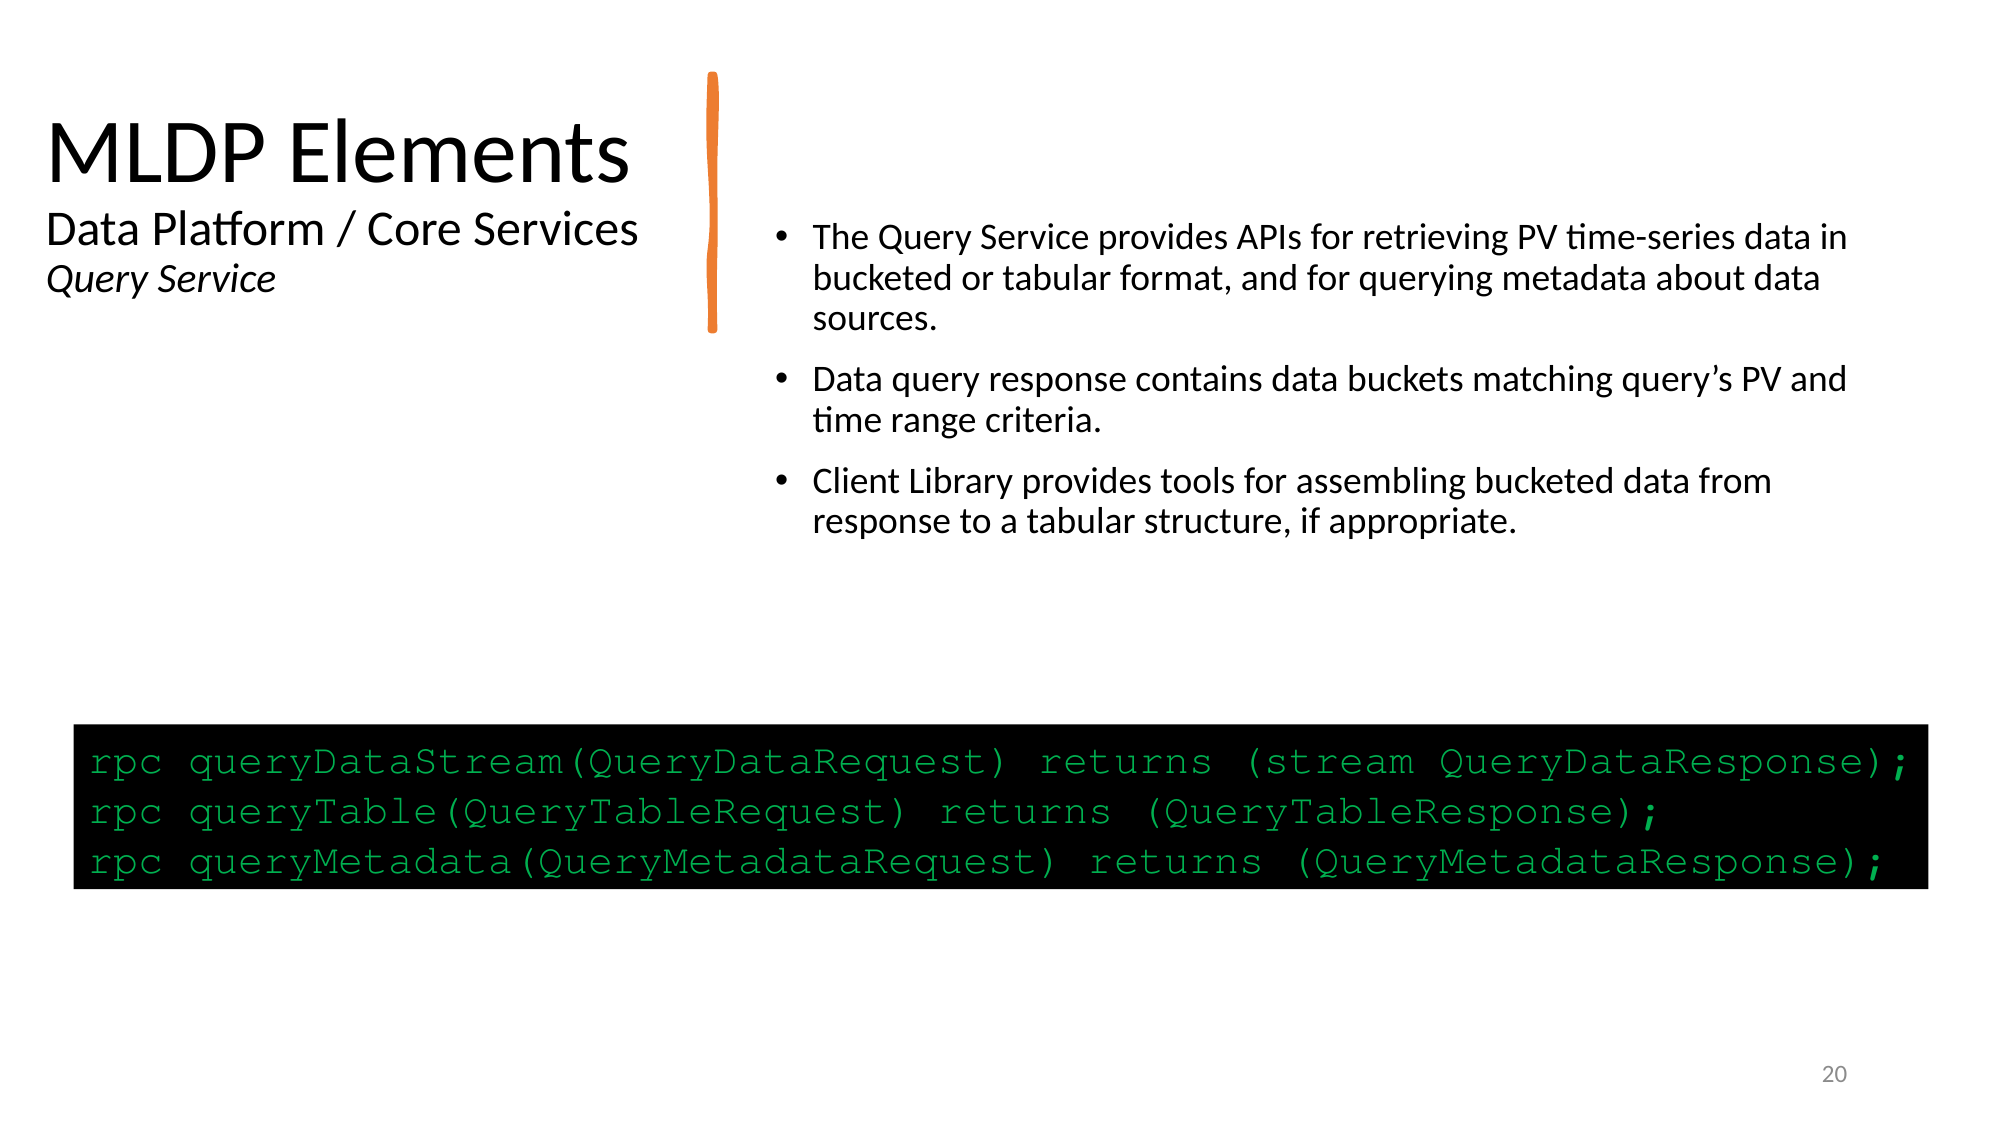

# MLDP Elements Data Platform / Core Services Query Service
The Query Service provides APIs for retrieving PV time-series data in bucketed or tabular format, and for querying metadata about data sources.
Data query response contains data buckets matching query’s PV and time range criteria.
Client Library provides tools for assembling bucketed data from response to a tabular structure, if appropriate.

rpc queryDataStream(QueryDataRequest) returns (stream QueryDataResponse);
rpc queryTable(QueryTableRequest) returns (QueryTableResponse);
rpc queryMetadata(QueryMetadataRequest) returns (QueryMetadataResponse);
20